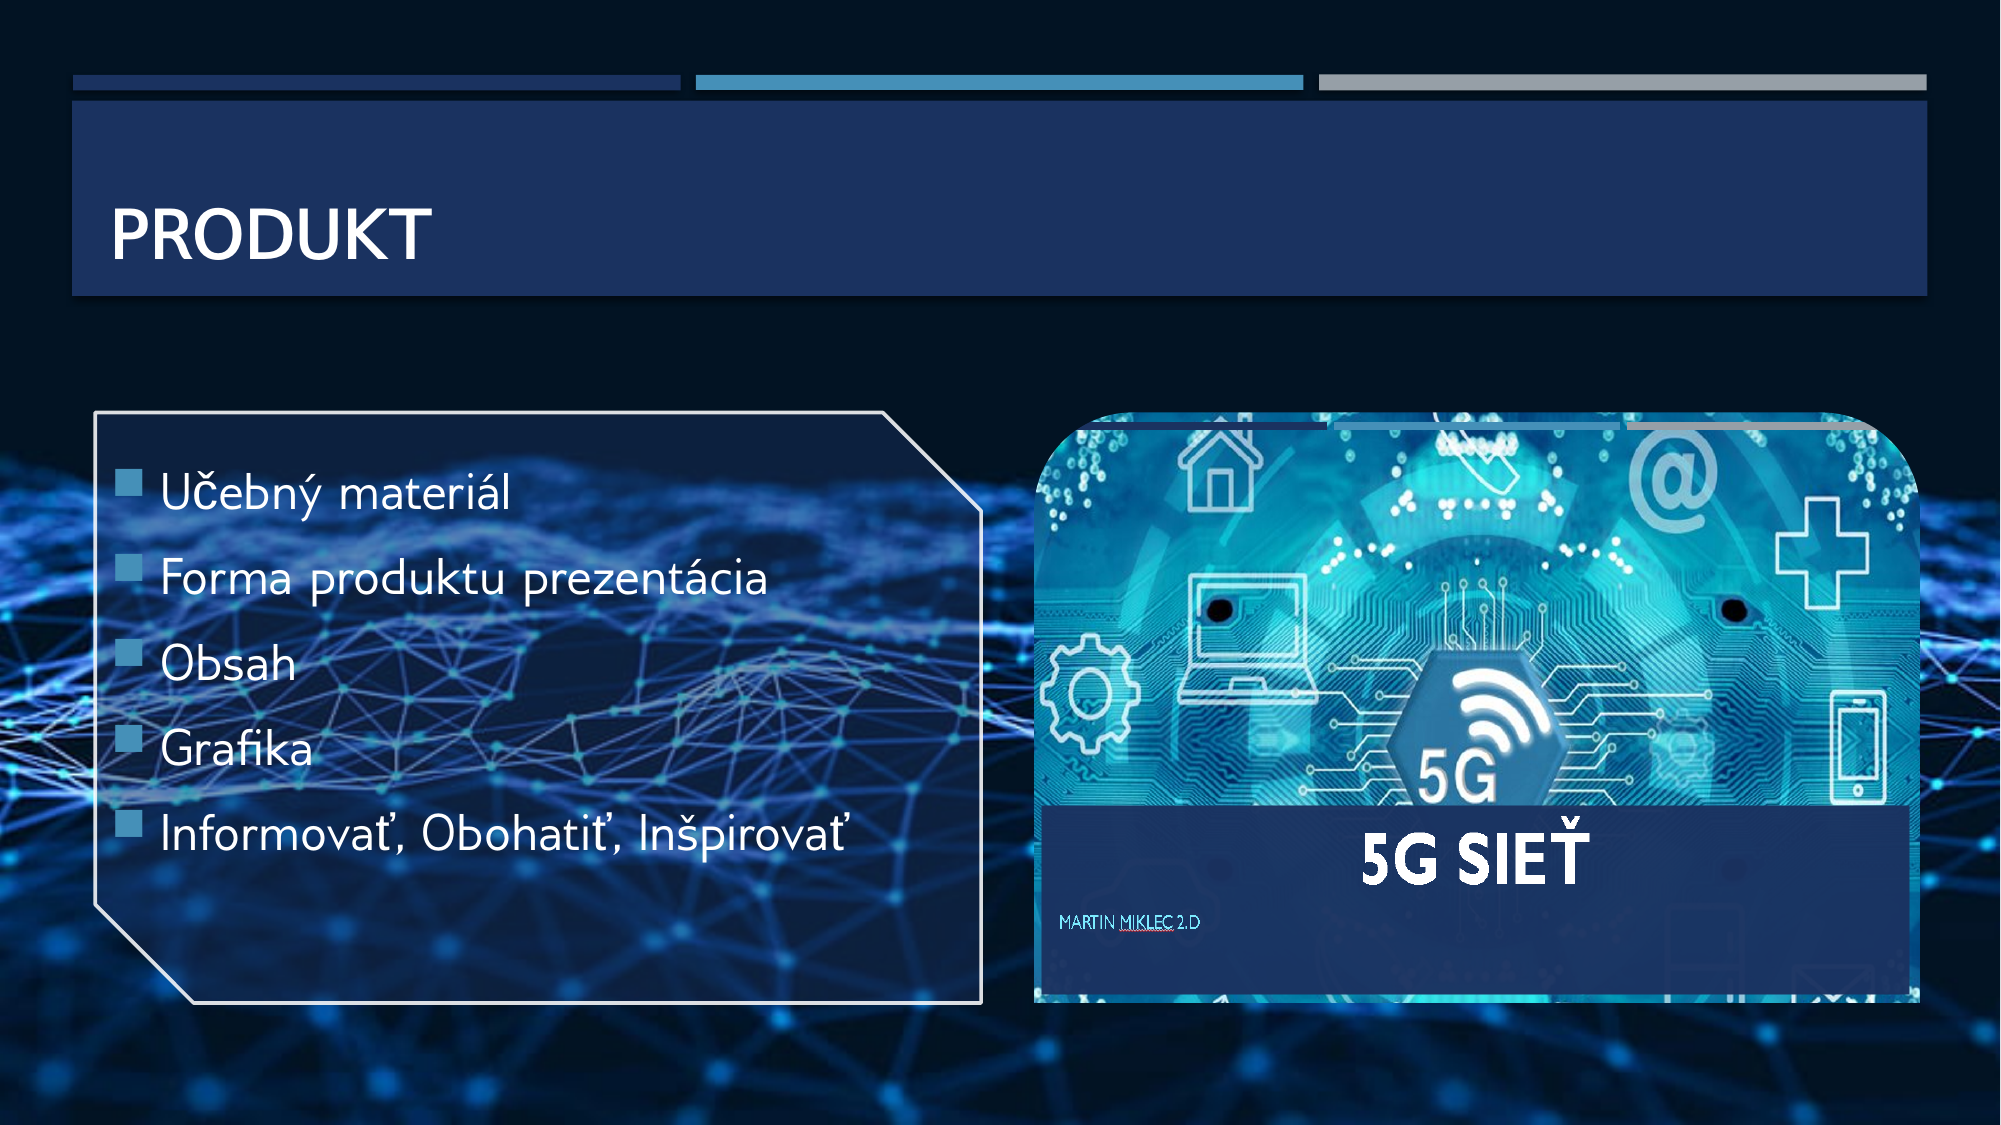

# Produkt
Učebný materiál
Forma produktu prezentácia
Obsah
Grafika
Informovať, Obohatiť, Inšpirovať